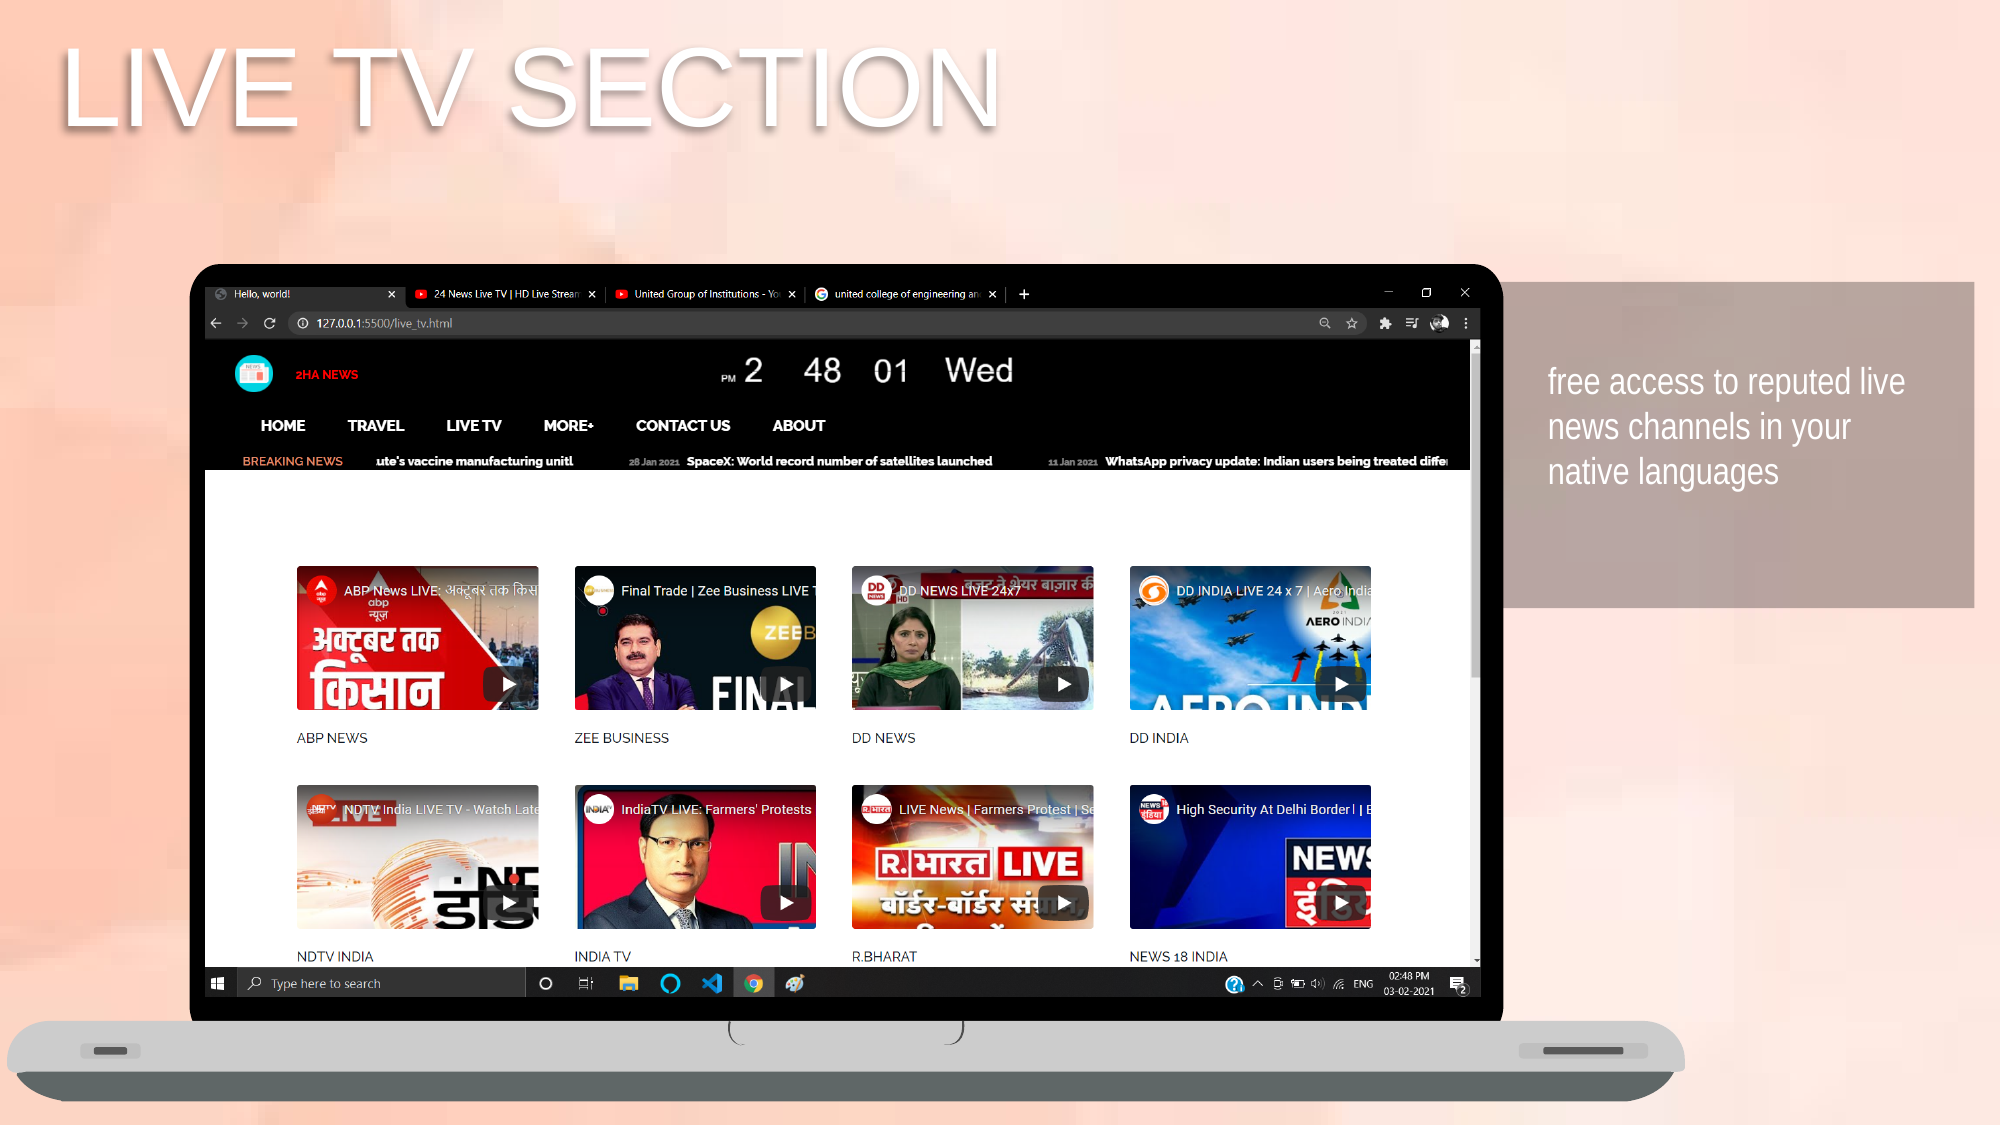

LIVE TV SECTION

free access to reputed live news channels in your native languages